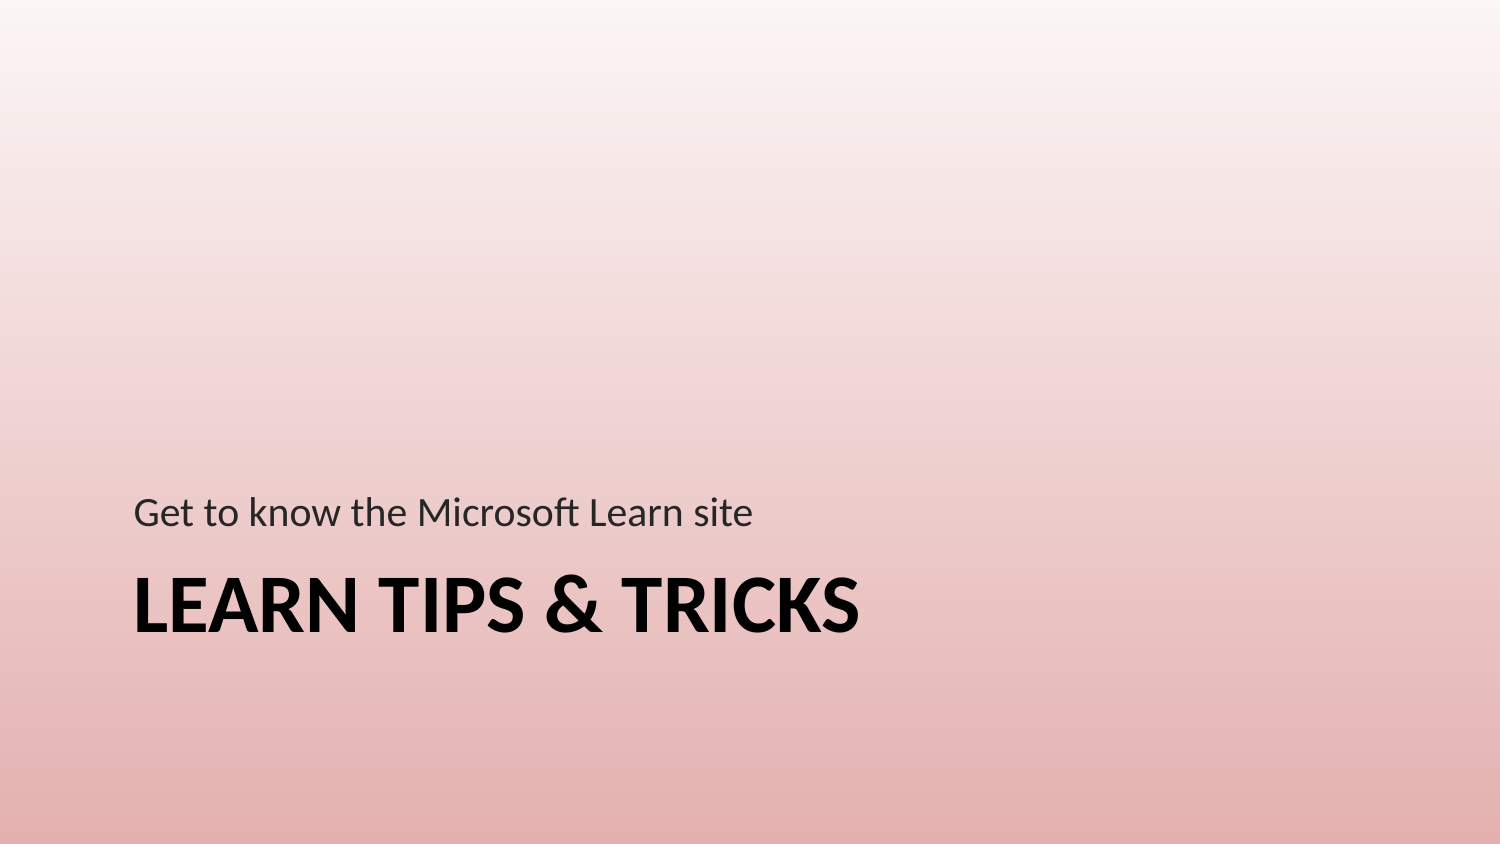

Get to know the Microsoft Learn site
# Learn Tips & Tricks